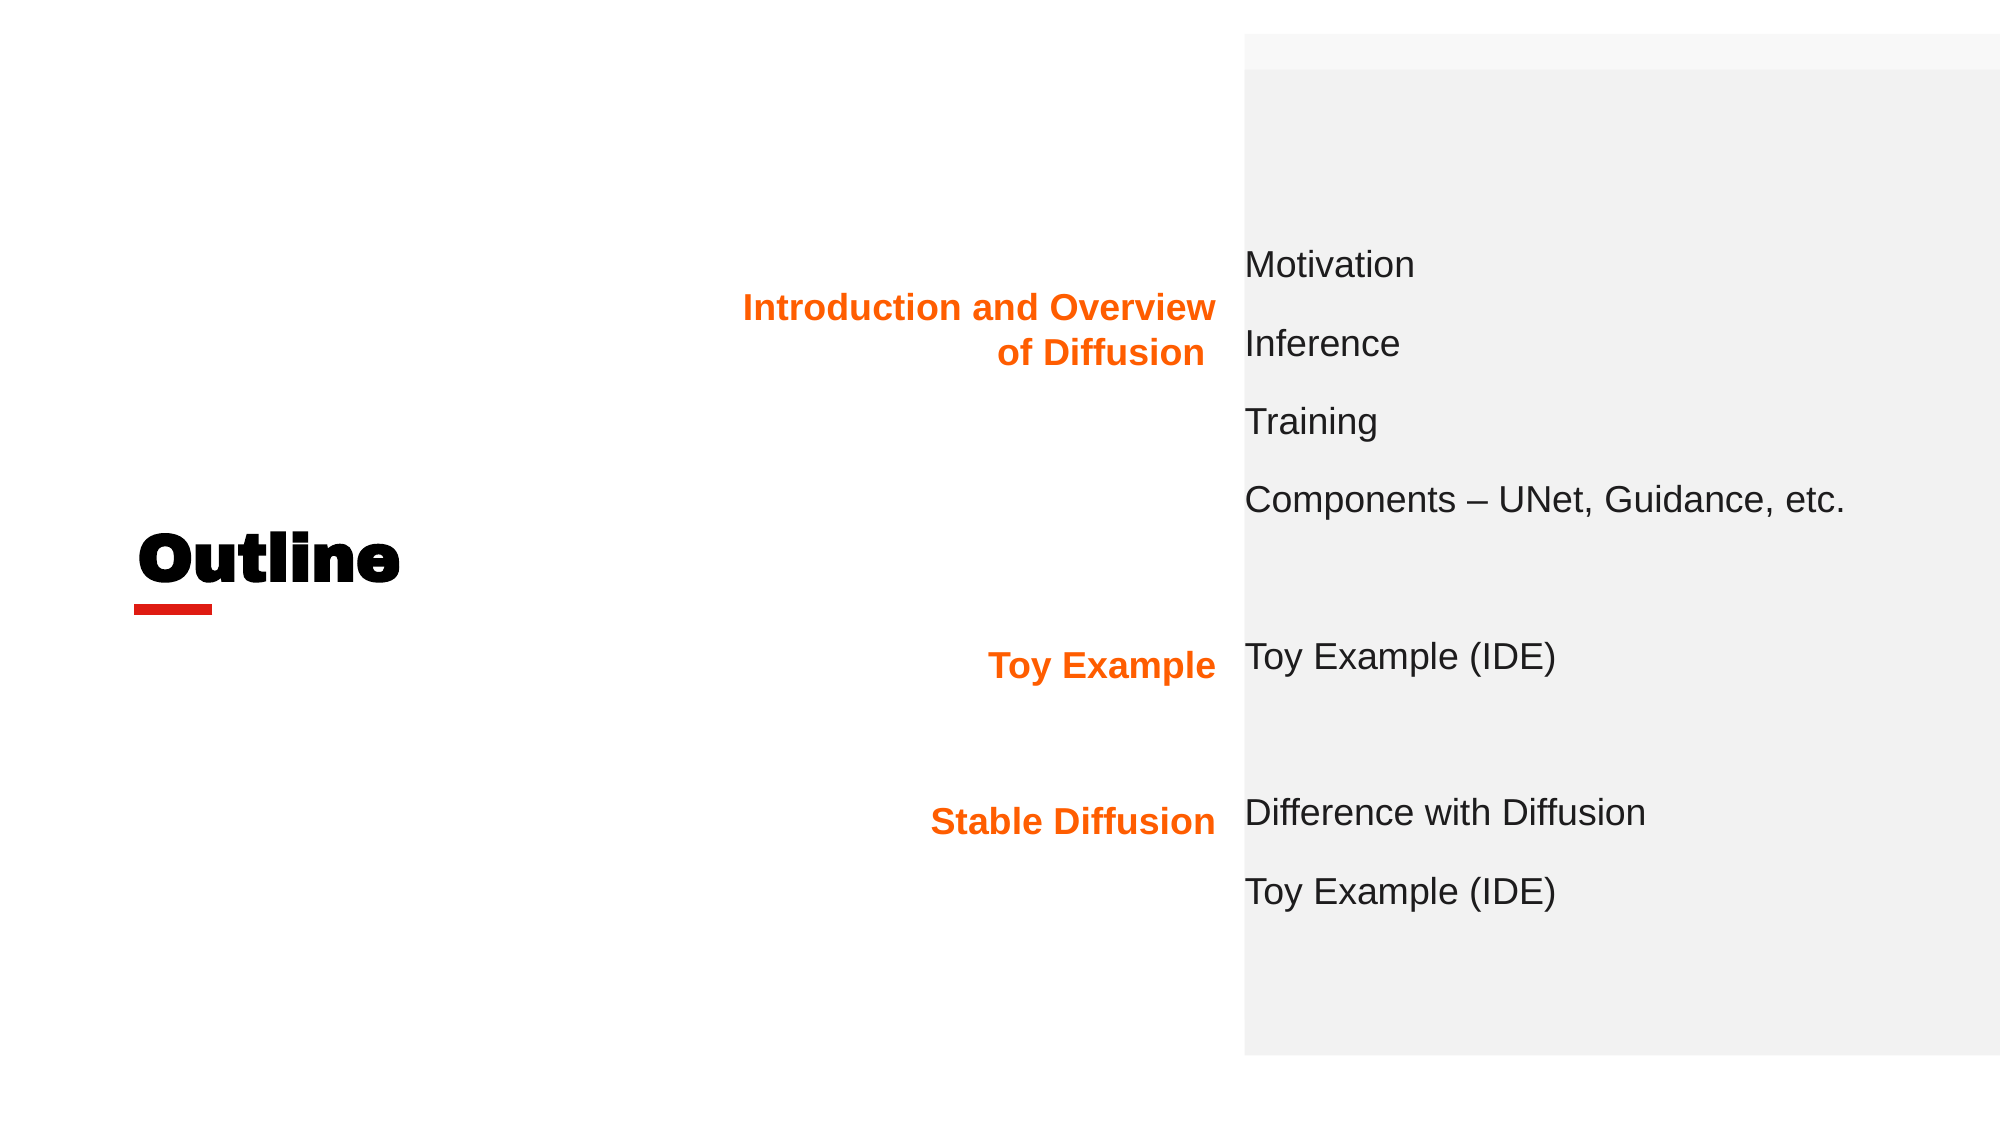

Introduction and Overview of Diffusion

Toy Example

Stable Diffusion
Motivation
Inference
Training
Components – UNet, Guidance, etc.

Toy Example (IDE)

Difference with Diffusion
Toy Example (IDE)
# Outline